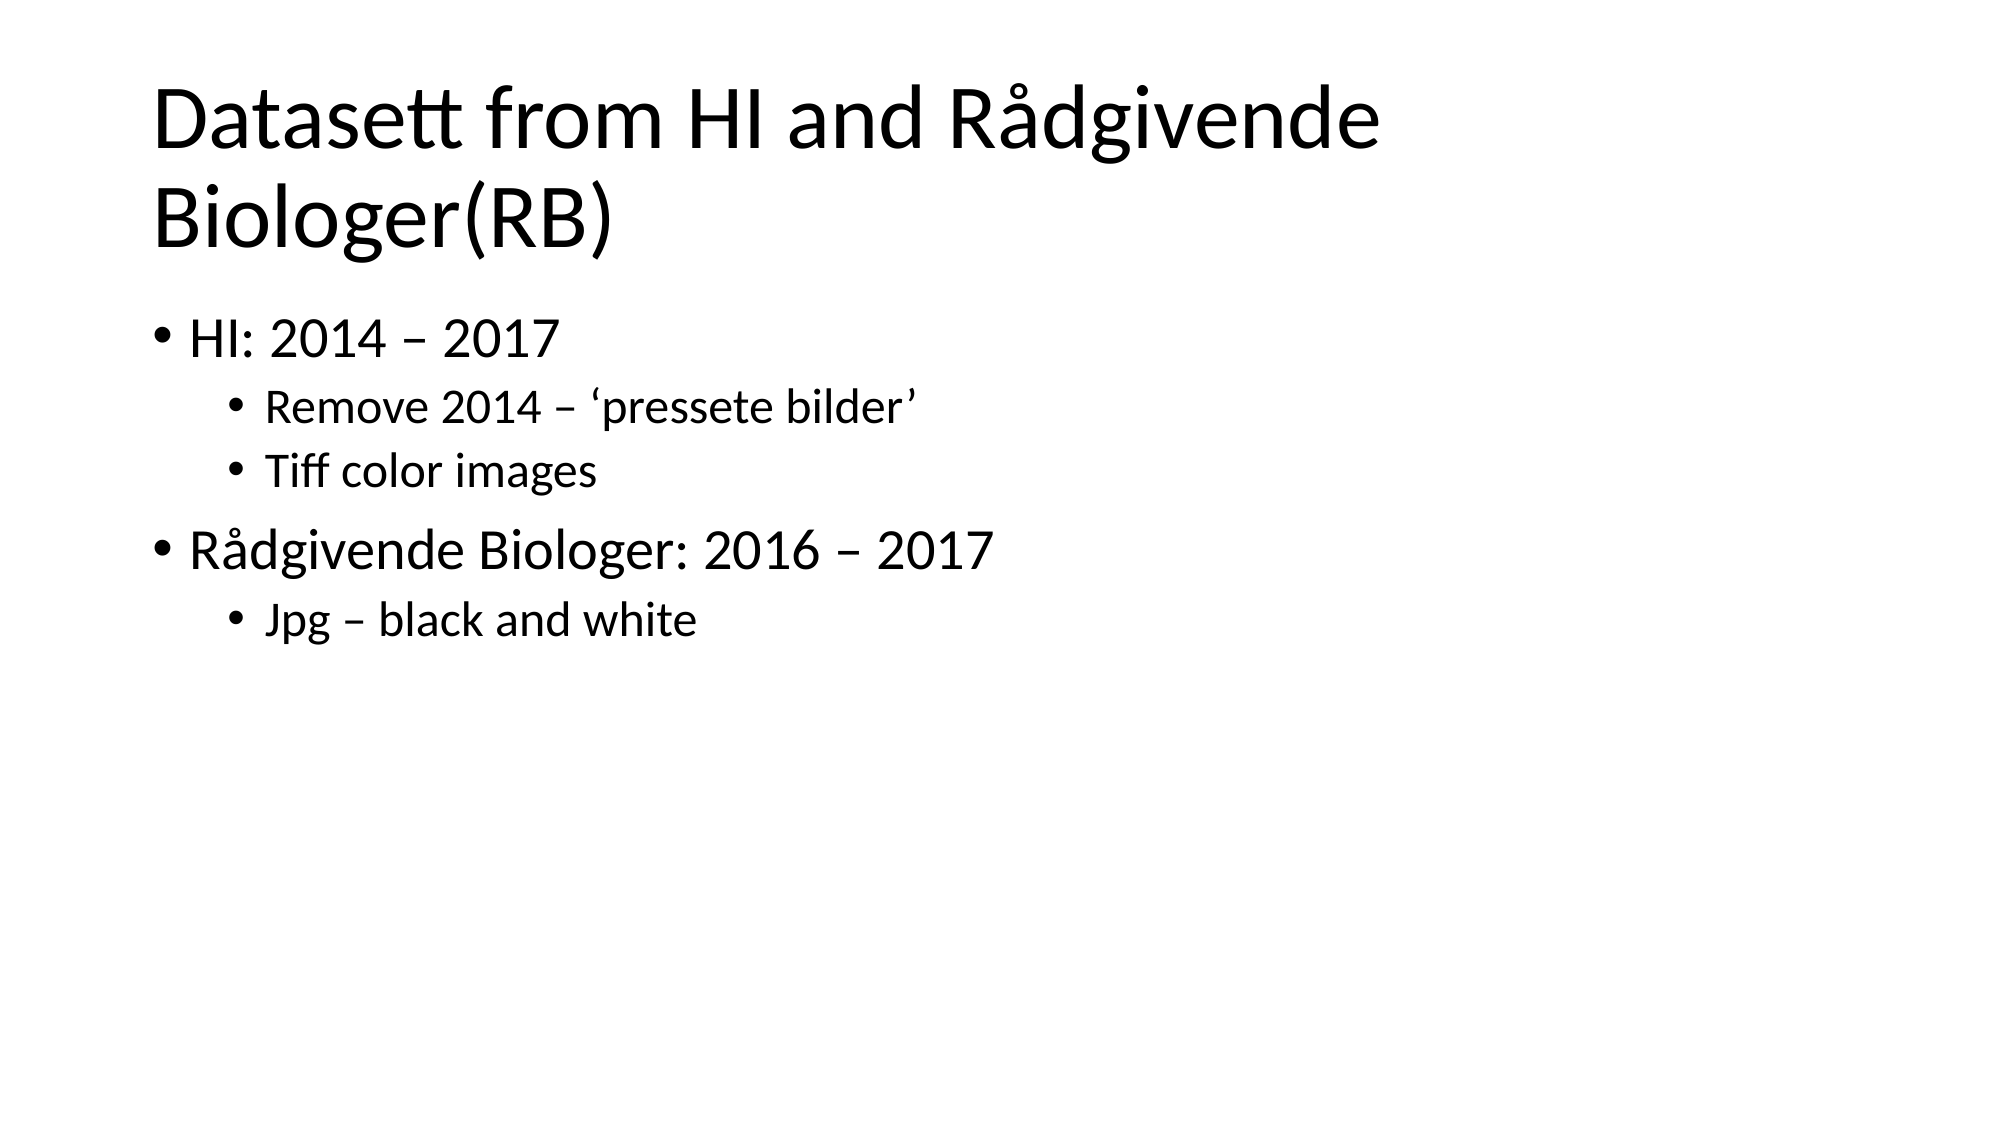

# Datasett from HI and Rådgivende Biologer(RB)
HI: 2014 – 2017
Remove 2014 – ‘pressete bilder’
Tiff color images
Rådgivende Biologer: 2016 – 2017
Jpg – black and white